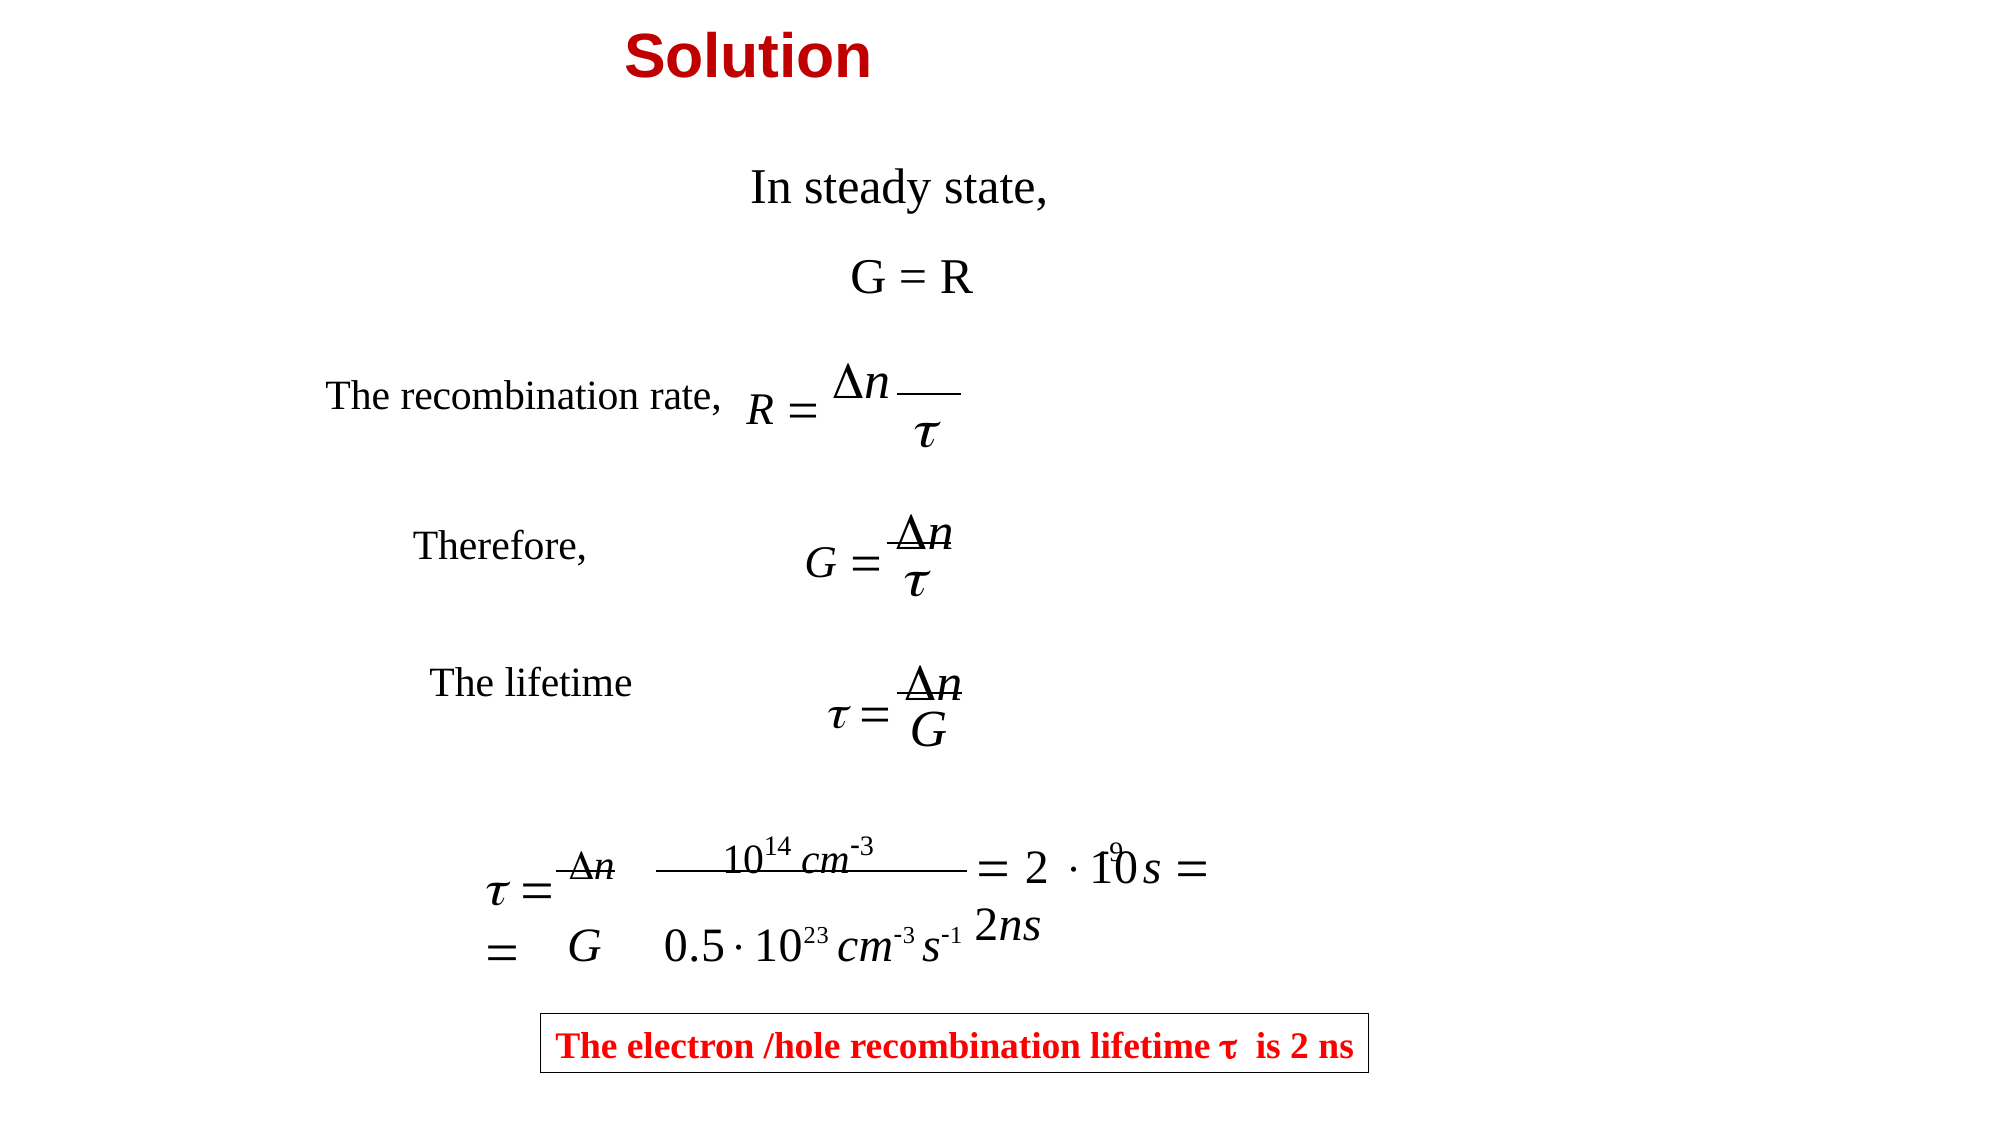

# Solution
In steady state,  G = R
R = Δn
The recombination rate,
τ

G = Δn
Therefore,
τ

τ = Δn
The lifetime
G

1014 cm−3
G	0.5⋅1023 cm−3 s−1
τ = Δn =
−9
= 2 ⋅10	s = 2ns

The electron /hole recombination lifetime τ is 2 ns